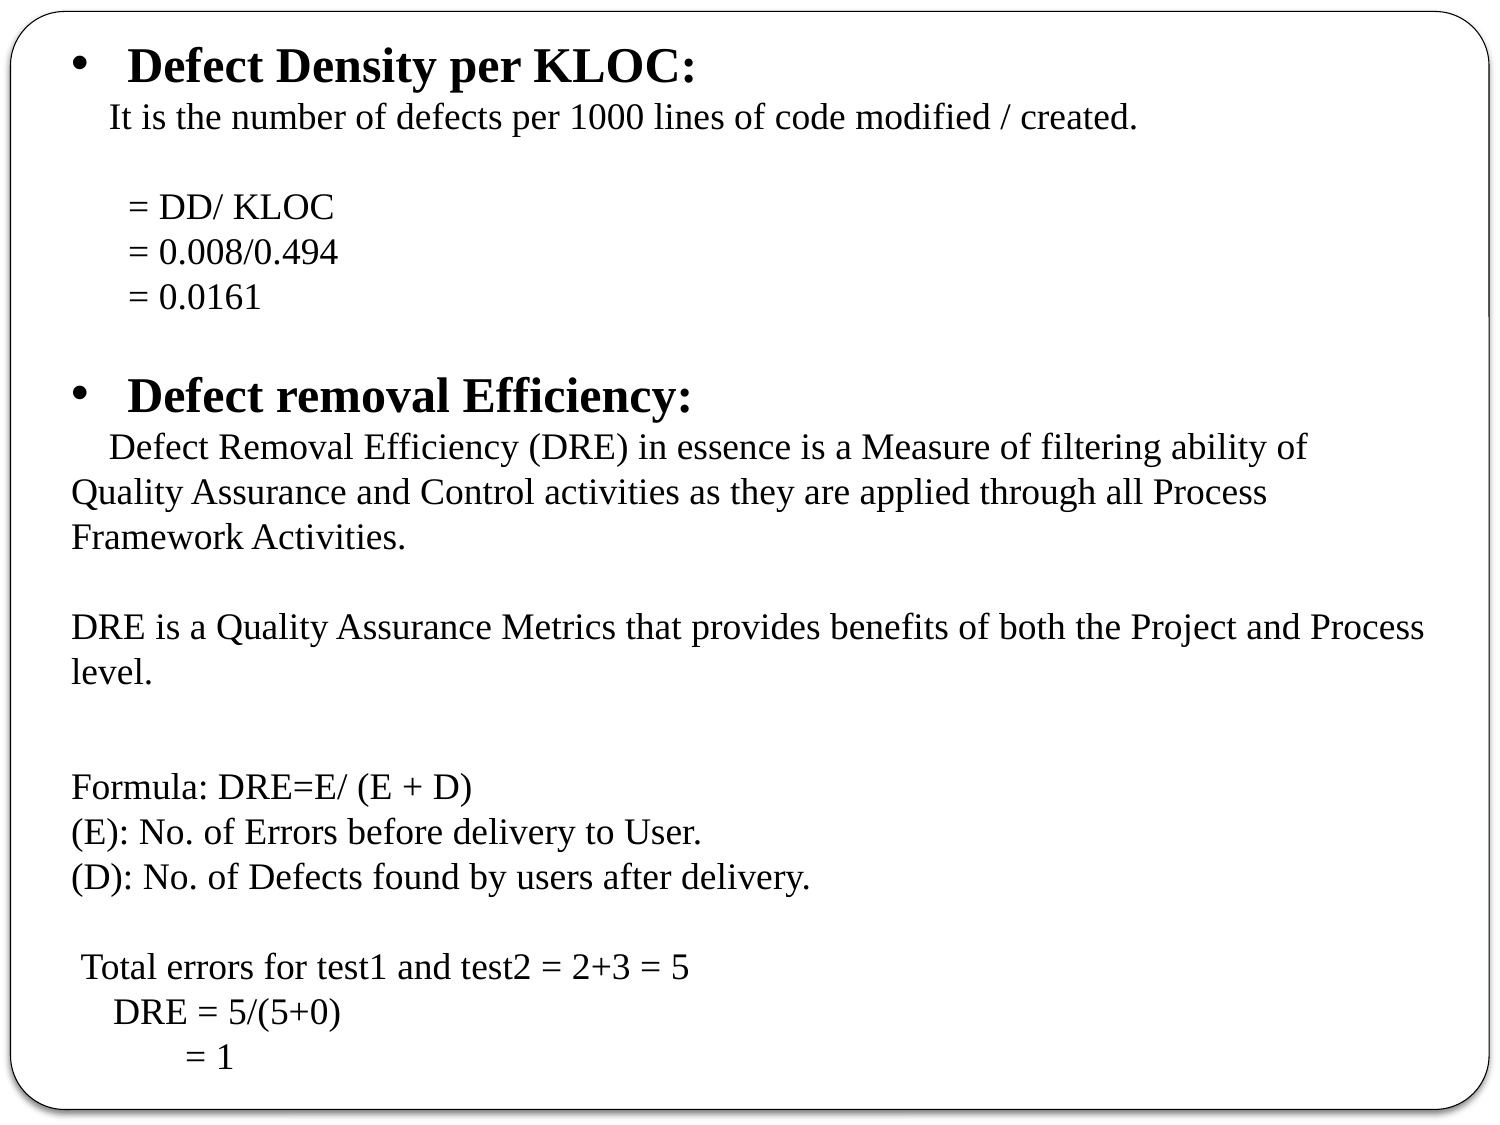

Defect Density per KLOC:
    It is the number of defects per 1000 lines of code modified / created.

      = DD/ KLOC
      = 0.008/0.494
      = 0.0161

Defect removal Efficiency:
    Defect Removal Efficiency (DRE) in essence is a Measure of filtering ability of Quality Assurance and Control activities as they are applied through all Process Framework Activities.

DRE is a Quality Assurance Metrics that provides benefits of both the Project and Process level.

Formula: DRE=E/ (E + D)
(E): No. of Errors before delivery to User.
(D): No. of Defects found by users after delivery.

 Total errors for test1 and test2 = 2+3 = 5
    DRE = 5/(5+0)
            = 1